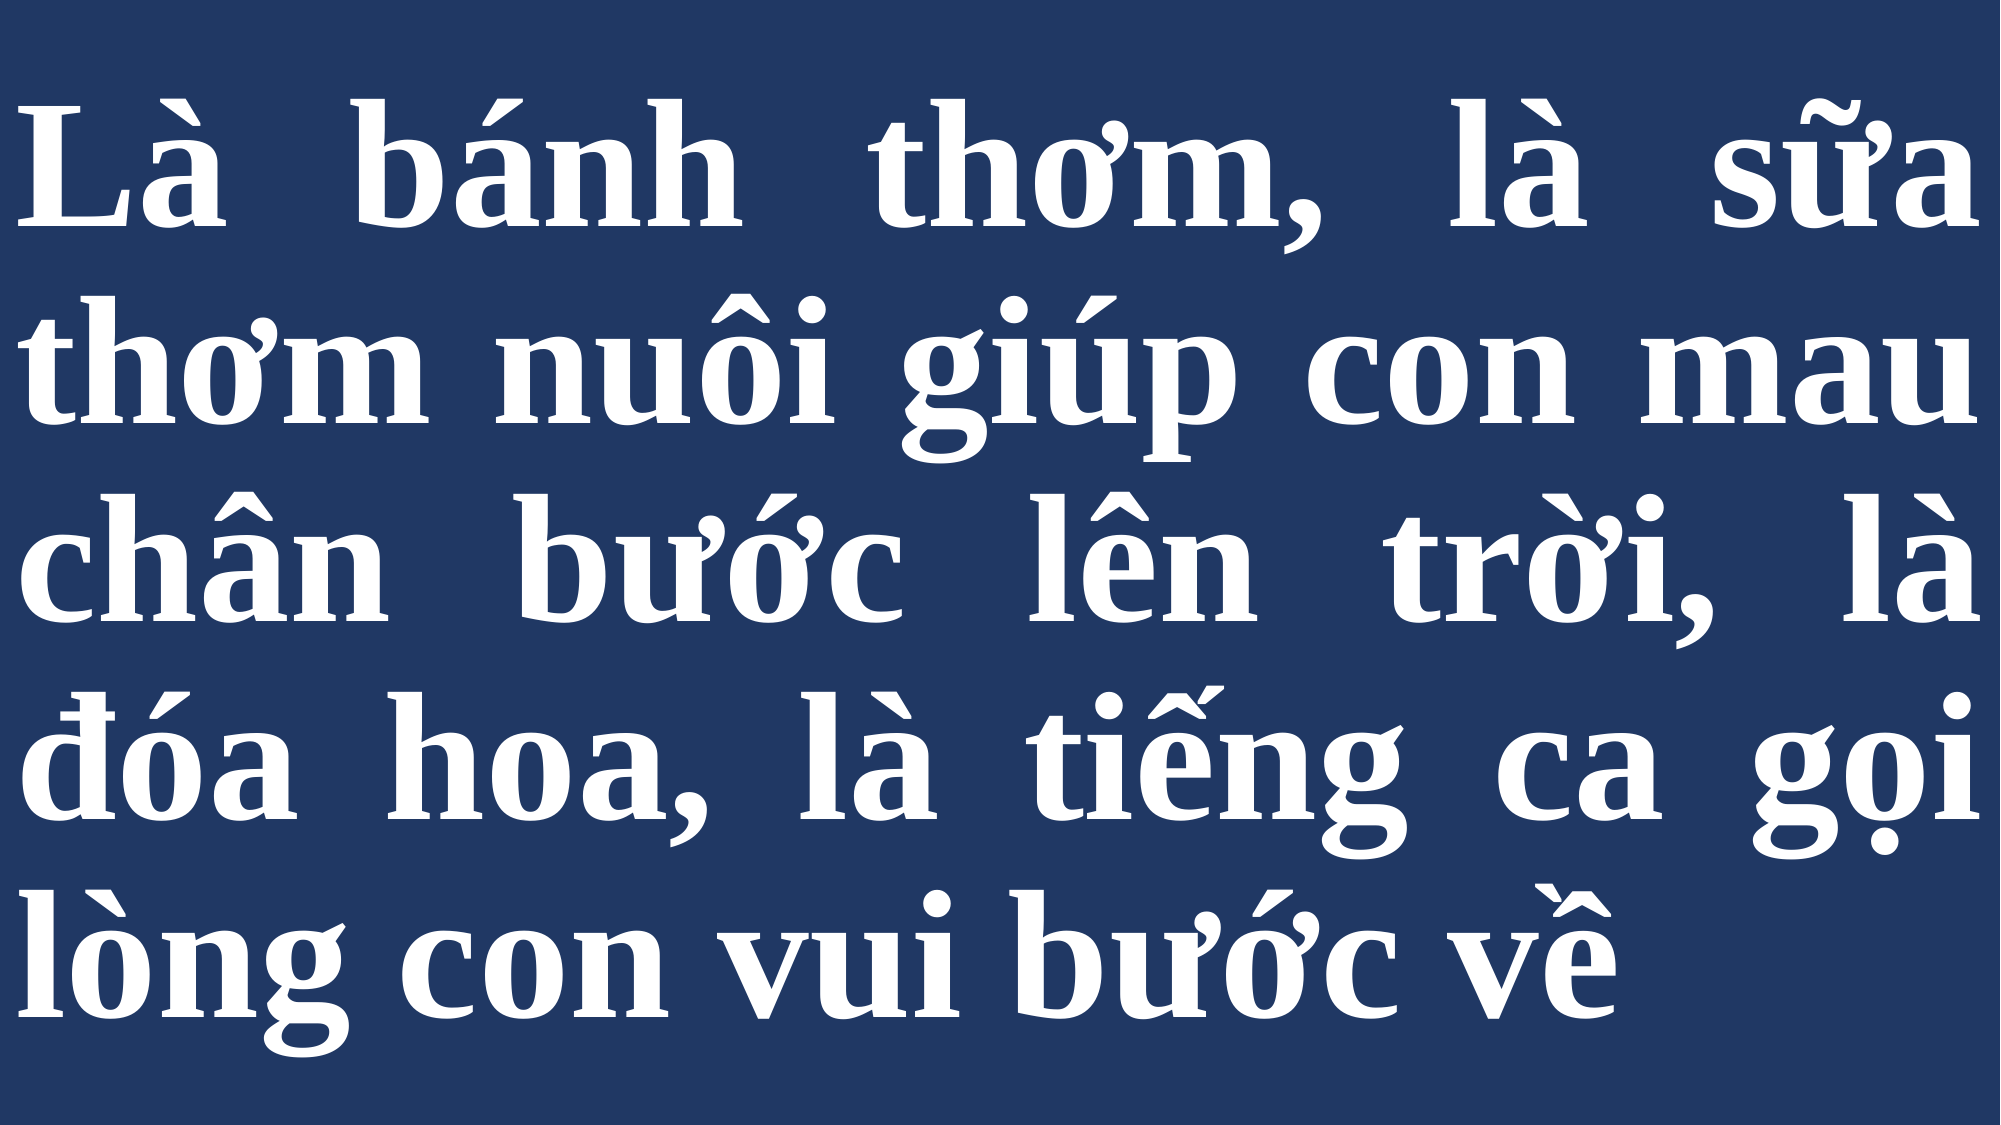

# Là bánh thơm, là sữa thơm nuôi giúp con mau chân bước lên trời, là đóa hoa, là tiếng ca gọi lòng con vui bước về